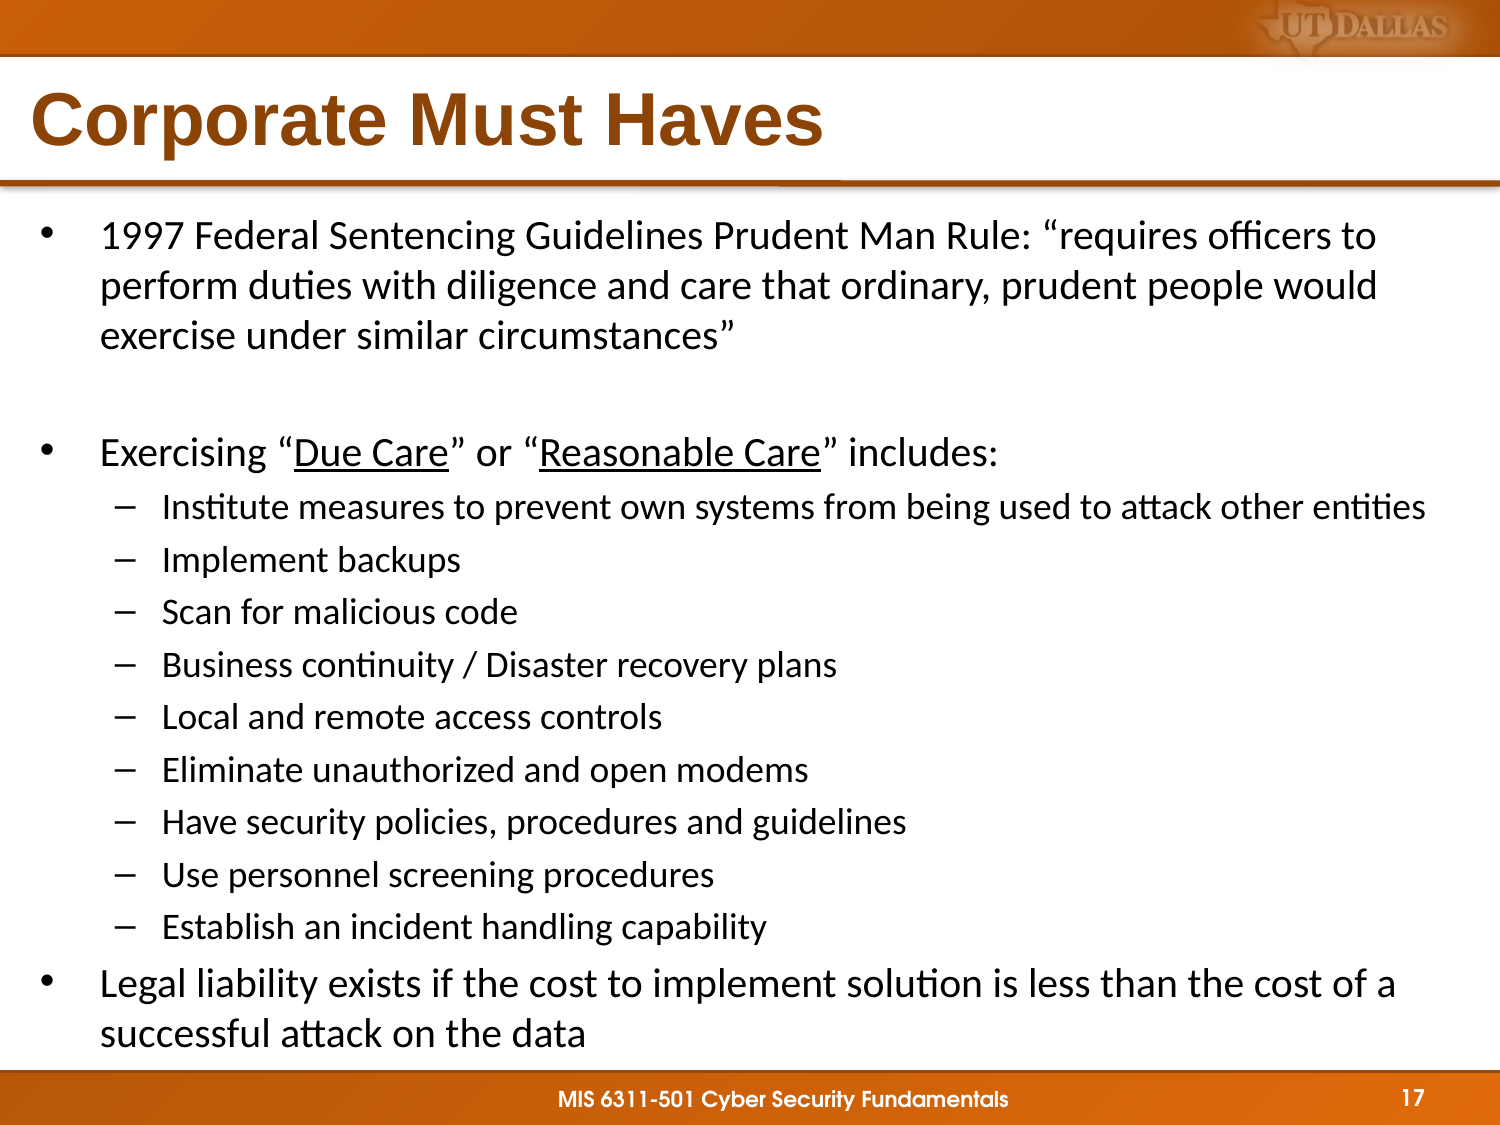

# Corporate Must Haves
1997 Federal Sentencing Guidelines Prudent Man Rule: “requires officers to perform duties with diligence and care that ordinary, prudent people would exercise under similar circumstances”

Exercising “Due Care” or “Reasonable Care” includes:
Institute measures to prevent own systems from being used to attack other entities
Implement backups
Scan for malicious code
Business continuity / Disaster recovery plans
Local and remote access controls
Eliminate unauthorized and open modems
Have security policies, procedures and guidelines
Use personnel screening procedures
Establish an incident handling capability
Legal liability exists if the cost to implement solution is less than the cost of a successful attack on the data
17